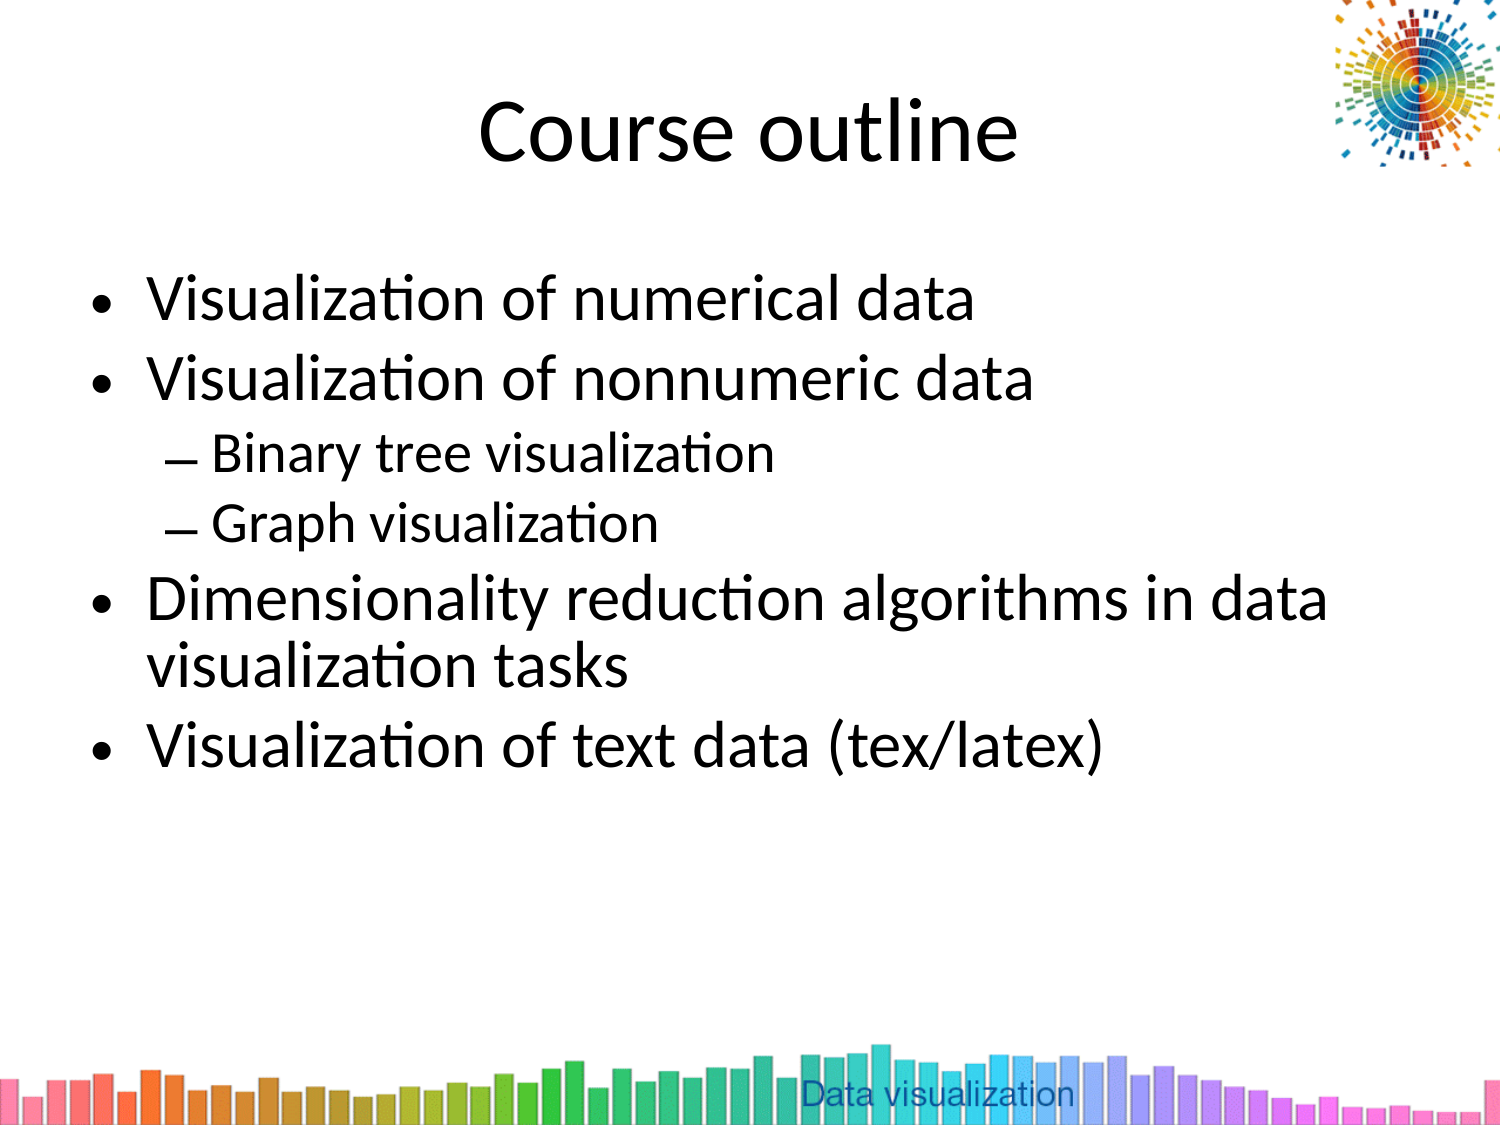

# Course outline
Visualization of numerical data
Visualization of nonnumeric data
Binary tree visualization
Graph visualization
Dimensionality reduction algorithms in data visualization tasks
Visualization of text data (tex/latex)